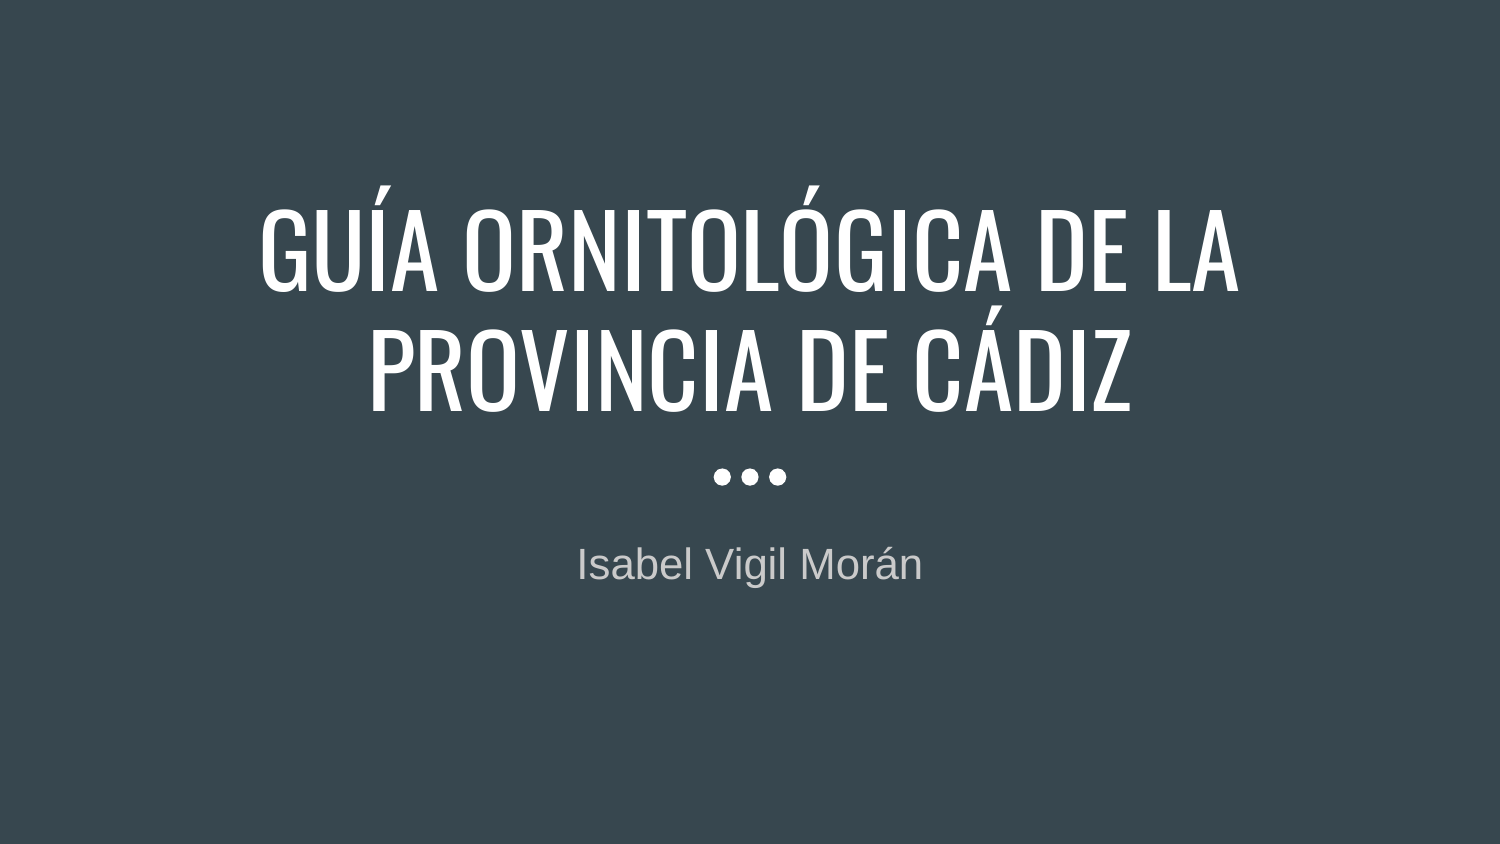

# GUÍA ORNITOLÓGICA DE LA PROVINCIA DE CÁDIZ
Isabel Vigil Morán